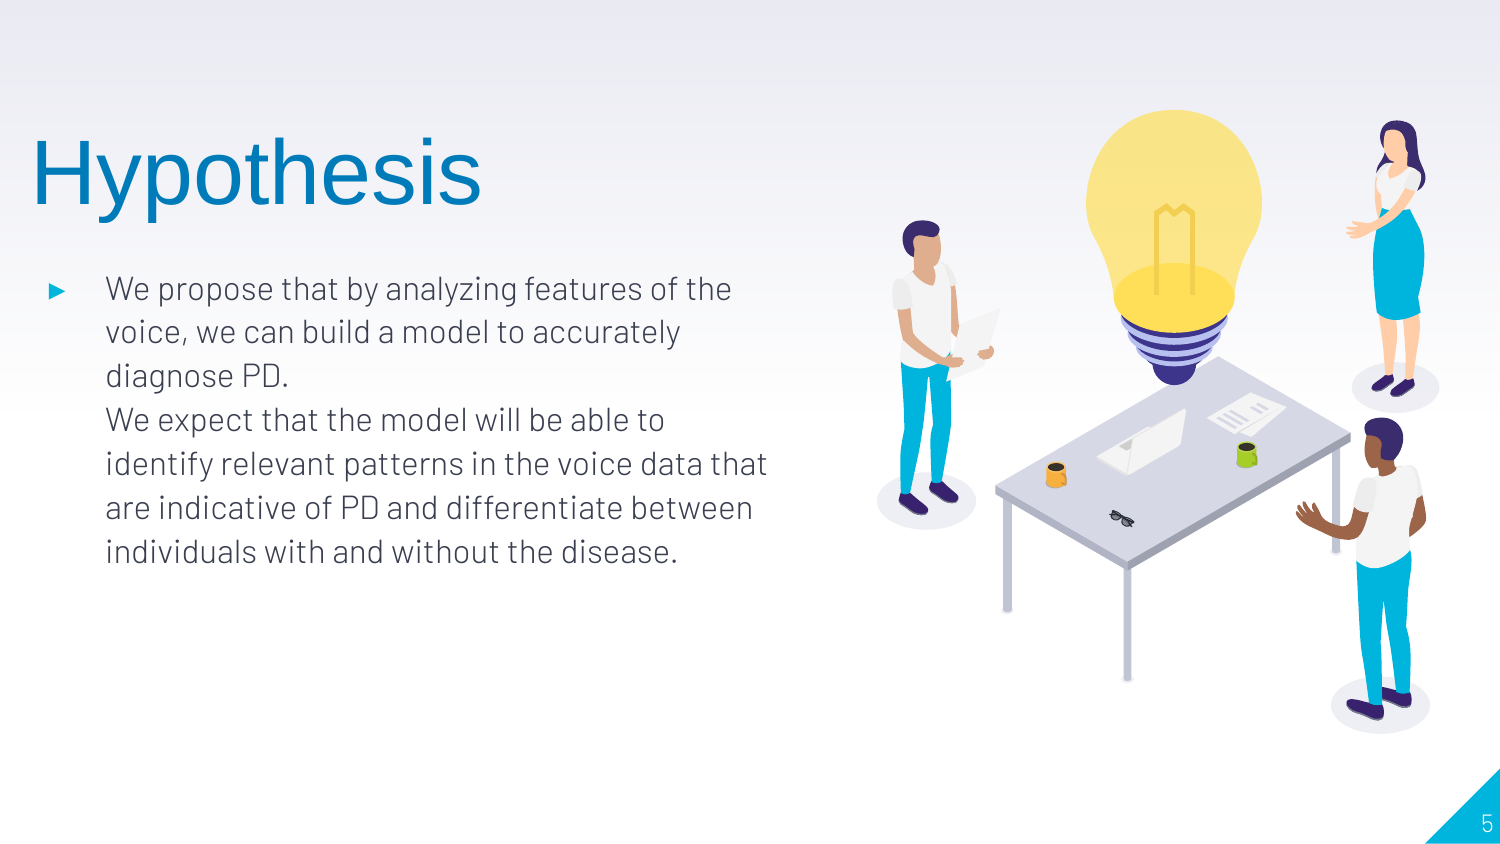

Hypothesis

We propose that by analyzing features of the voice, we can build a model to accurately diagnose PD.
We expect that the model will be able to identify relevant patterns in the voice data that are indicative of PD and differentiate between individuals with and without the disease.
5